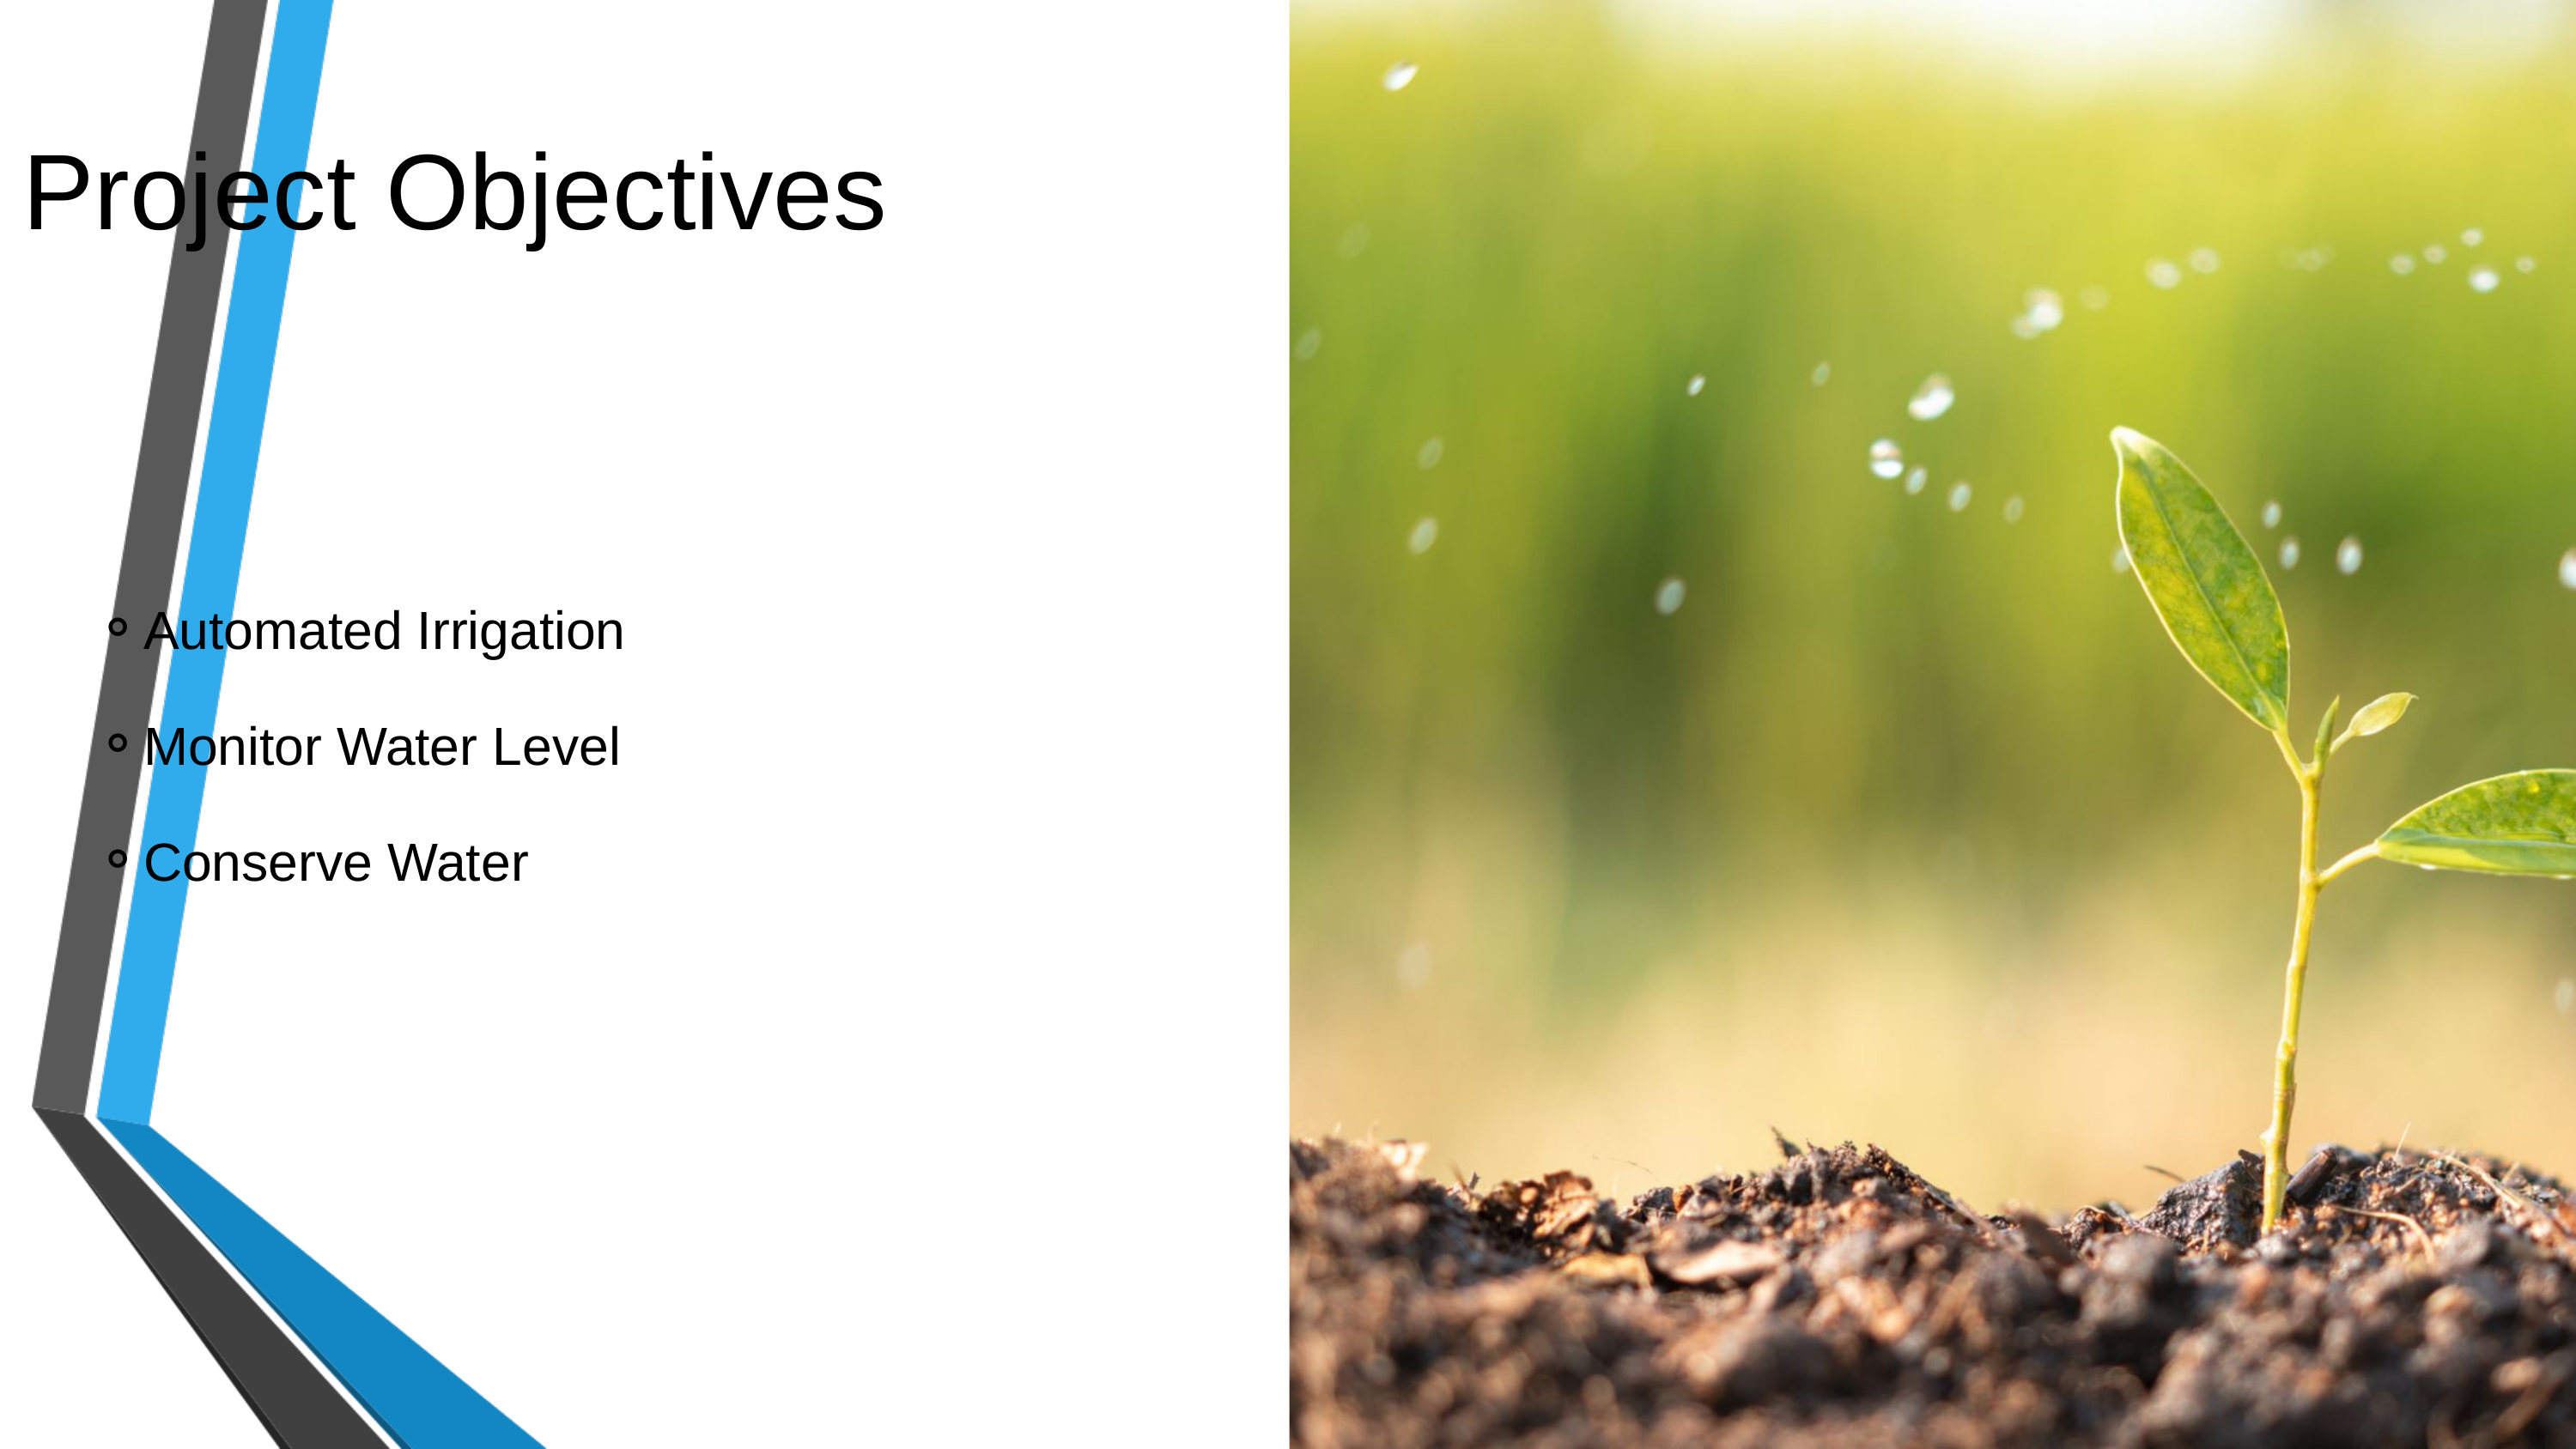

Project Objectives​

Automated Irrigation

Monitor Water Level

Conserve Water